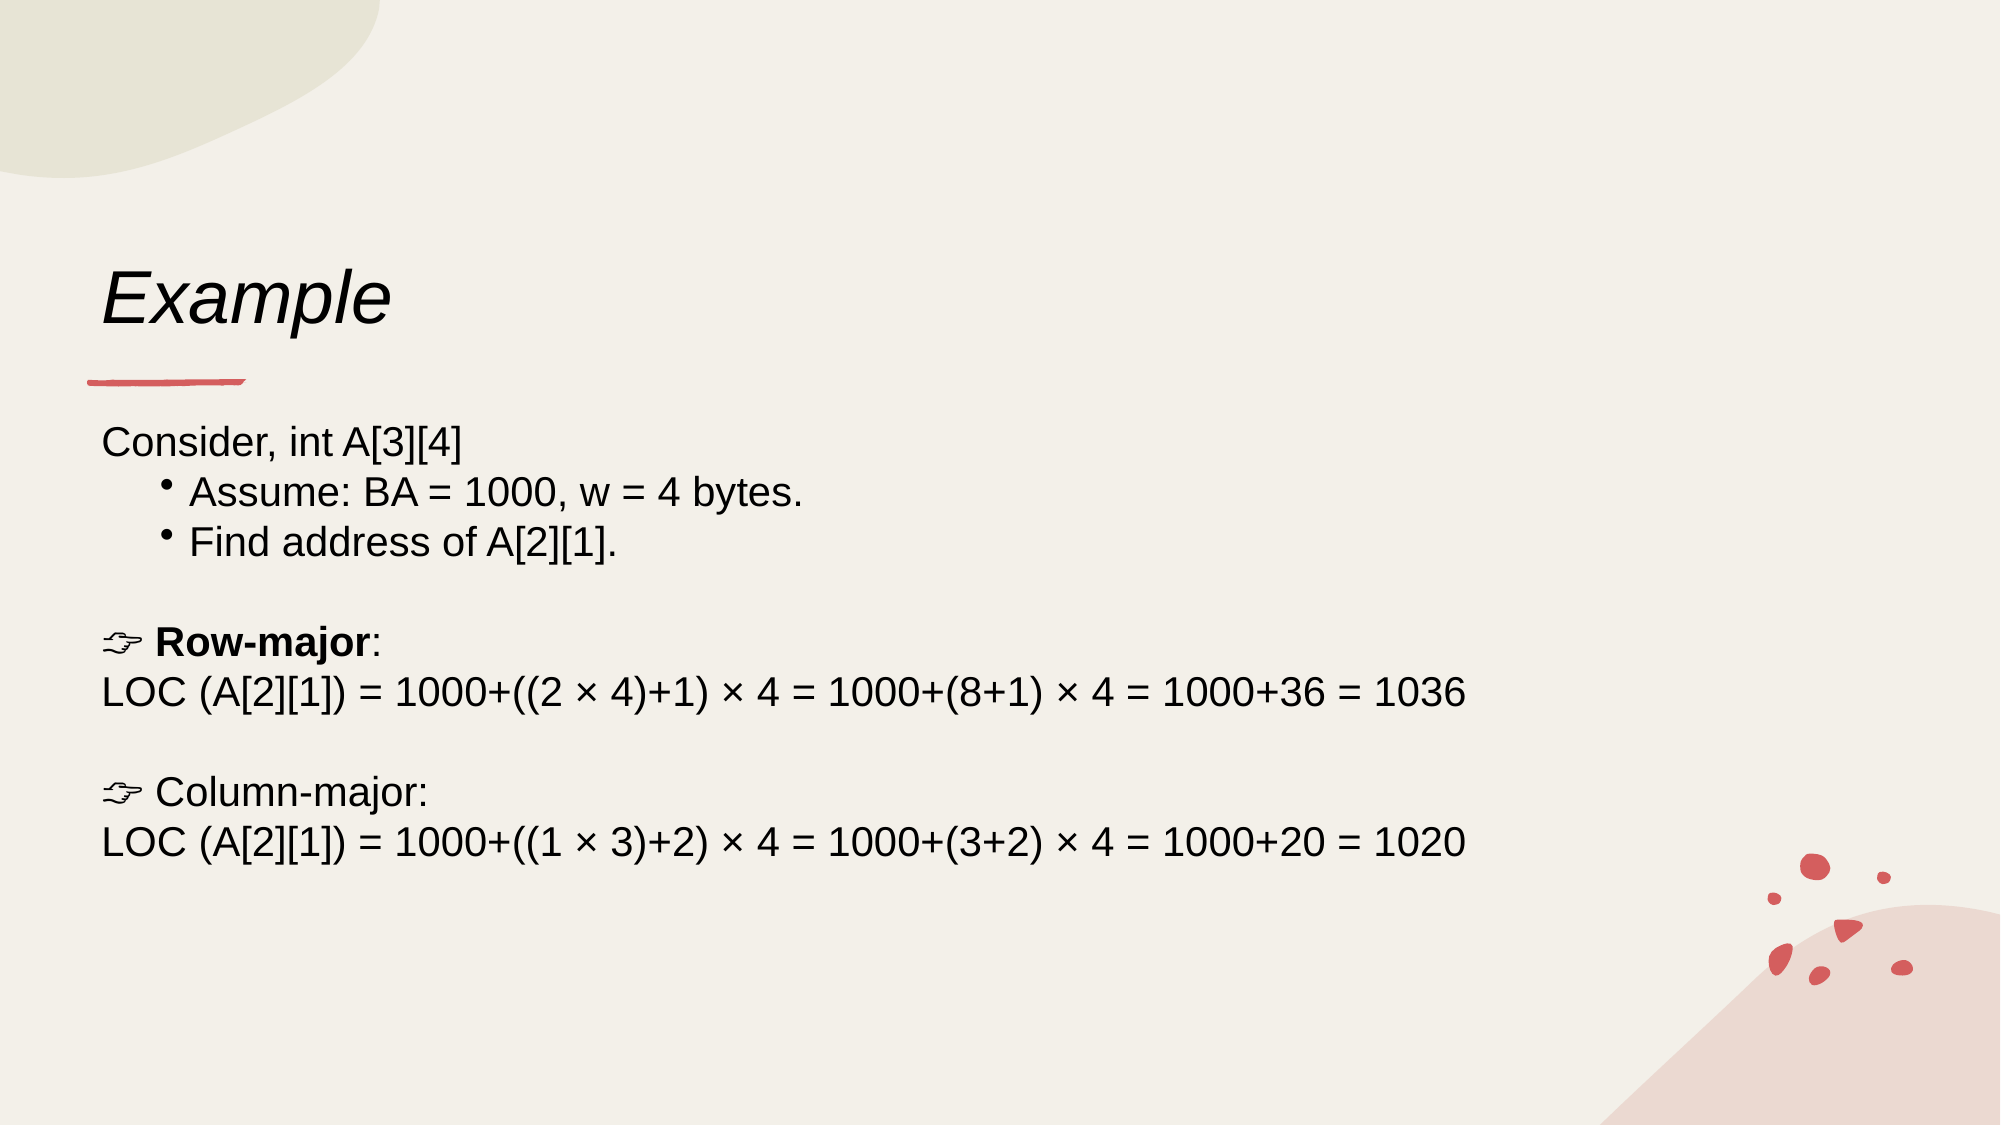

# Example
Consider, int A[3][4]
Assume: BA = 1000, w = 4 bytes.
Find address of A[2][1].

👉 Row-major:
LOC (A[2][1]) = 1000+((2 × 4)+1) × 4 = 1000+(8+1) × 4 = 1000+36 = 1036

👉 Column-major:
LOC (A[2][1]) = 1000+((1 × 3)+2) × 4 = 1000+(3+2) × 4 = 1000+20 = 1020